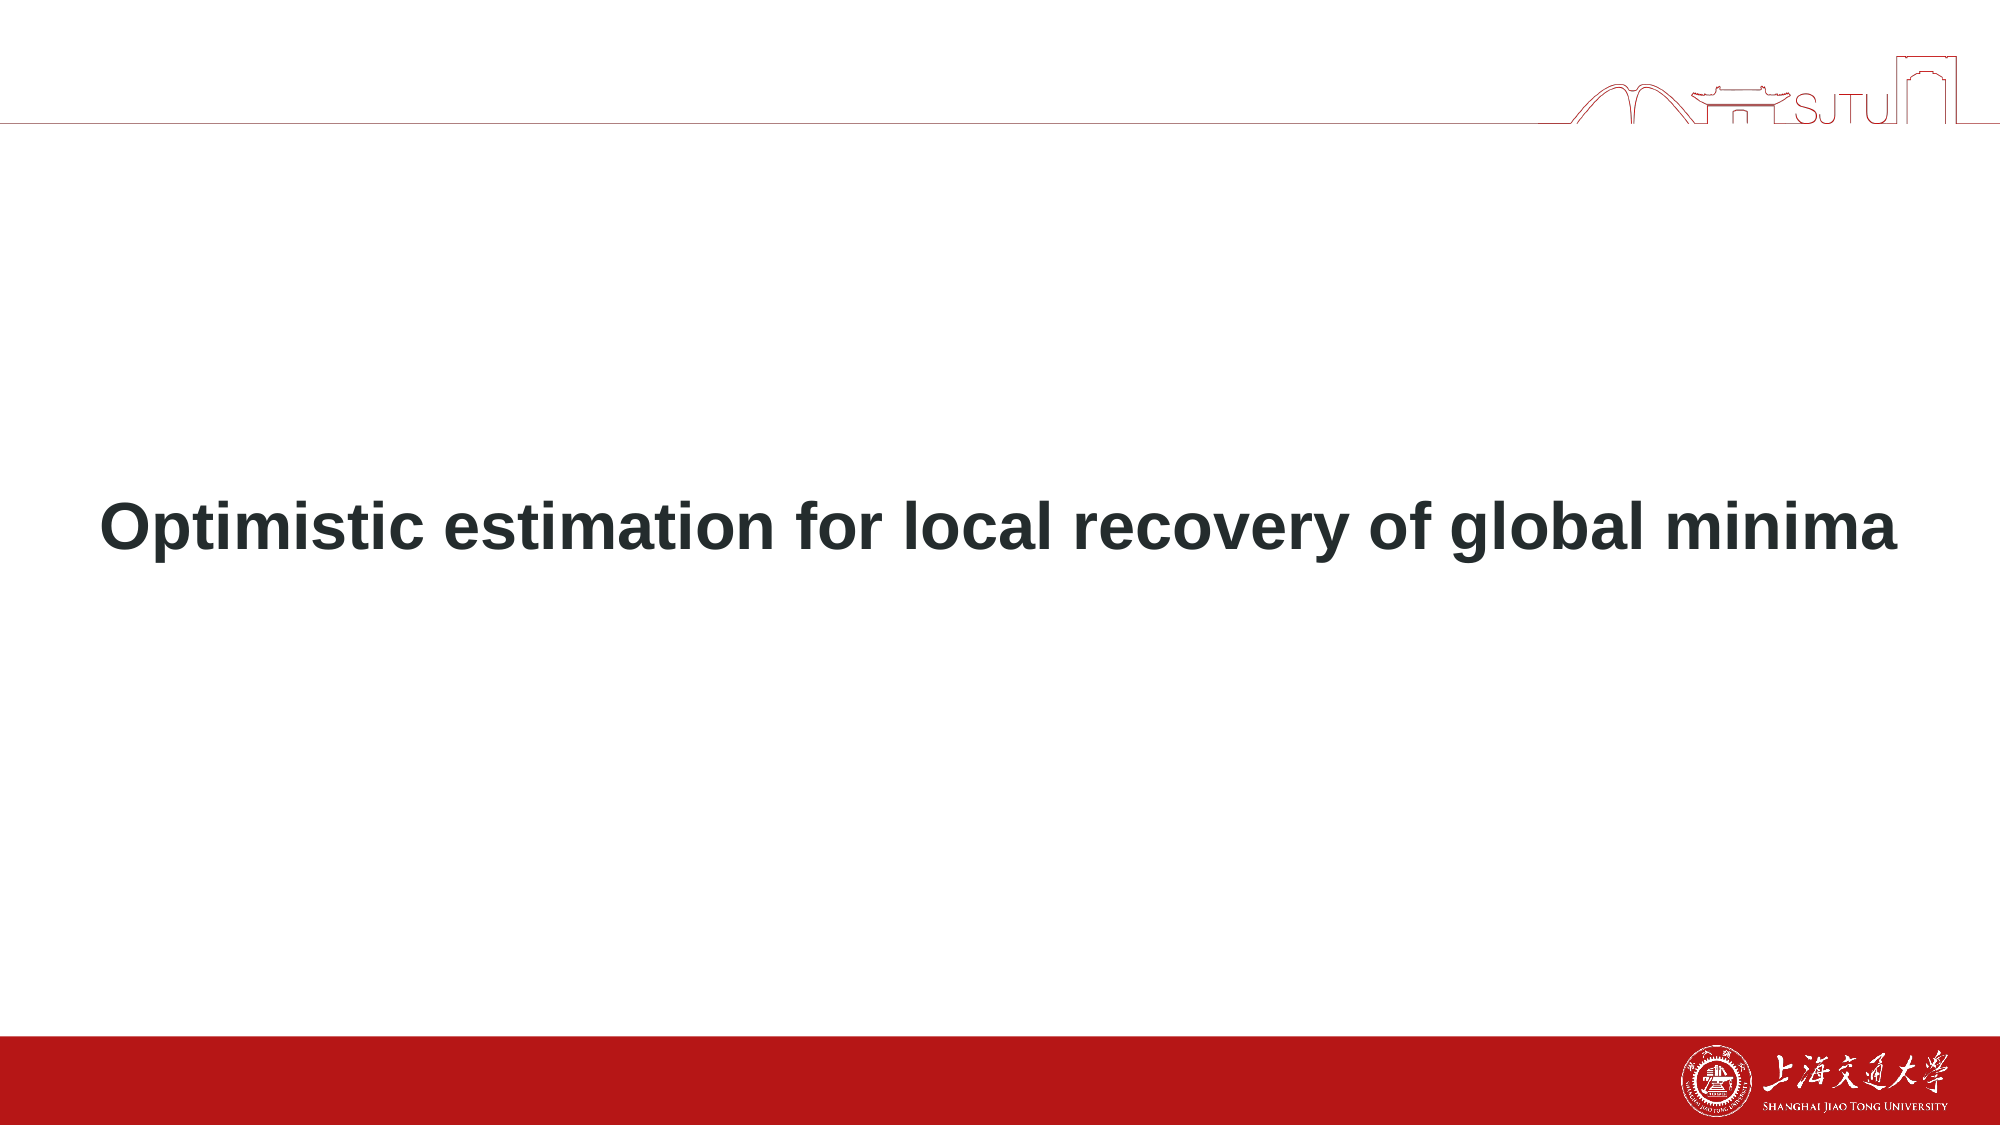

Optimistic estimation for local recovery of global minima